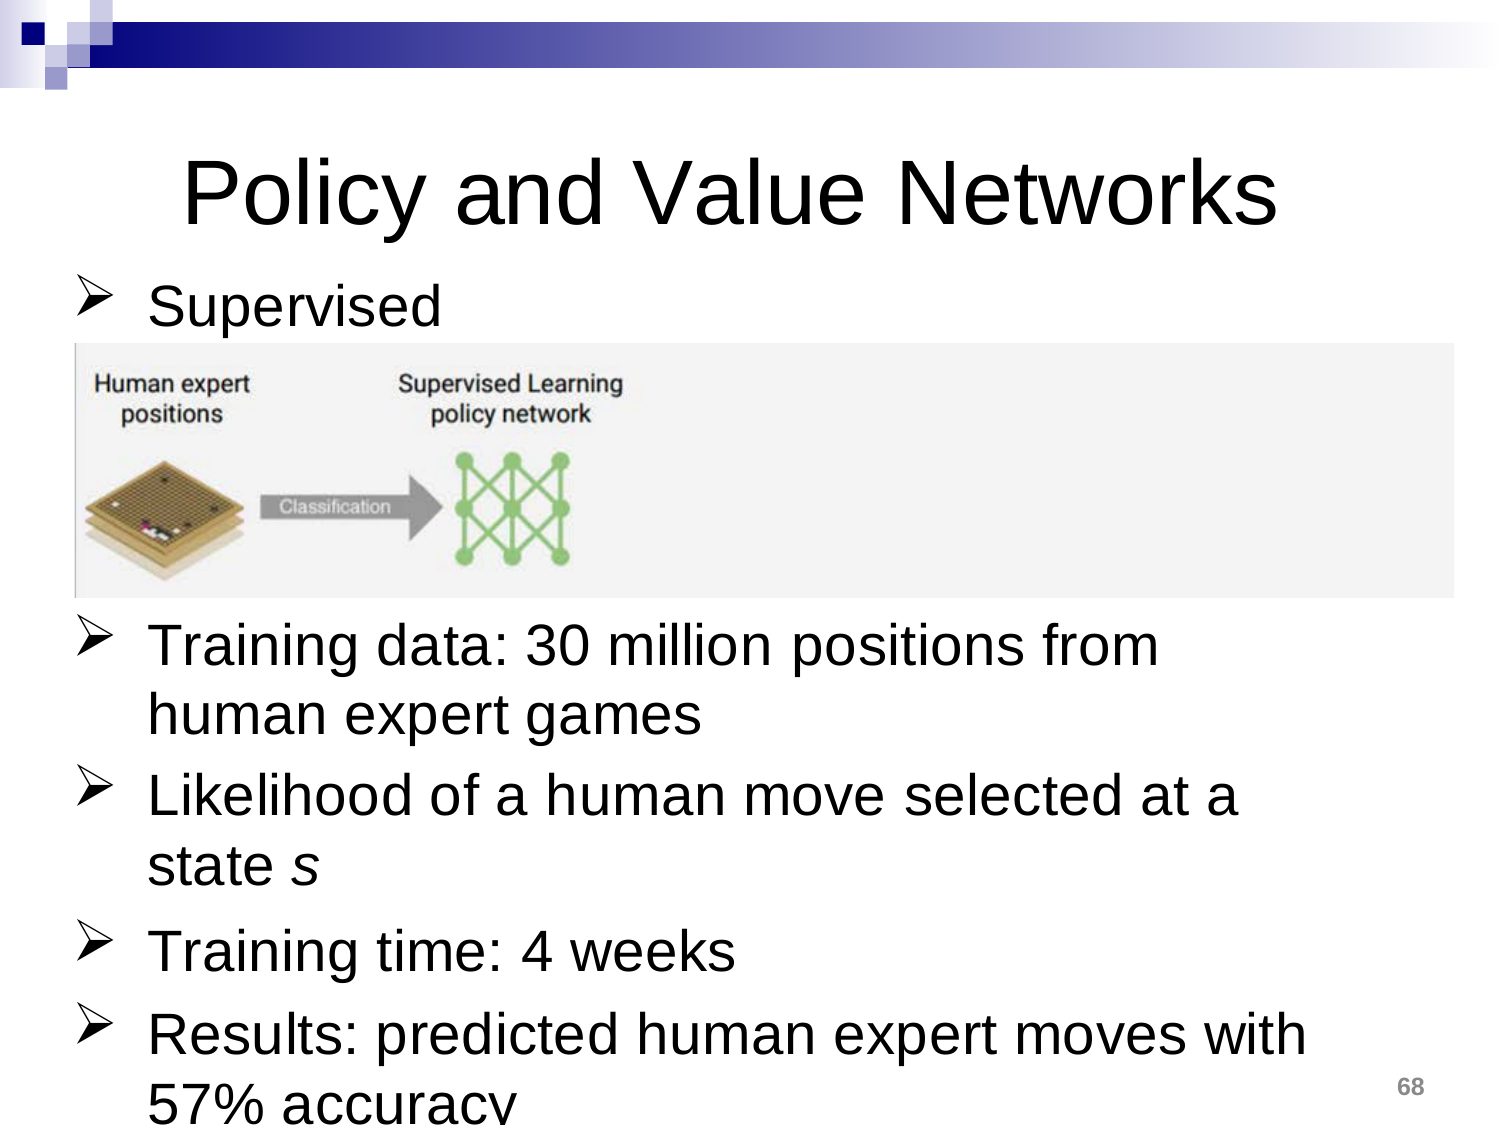

# Policy and Value Networks
Supervised learning

Training data: 30 million positions from human expert games

Likelihood of a human move selected at a state s

Training time: 4 weeks

Results: predicted human expert moves with 57% accuracy
68